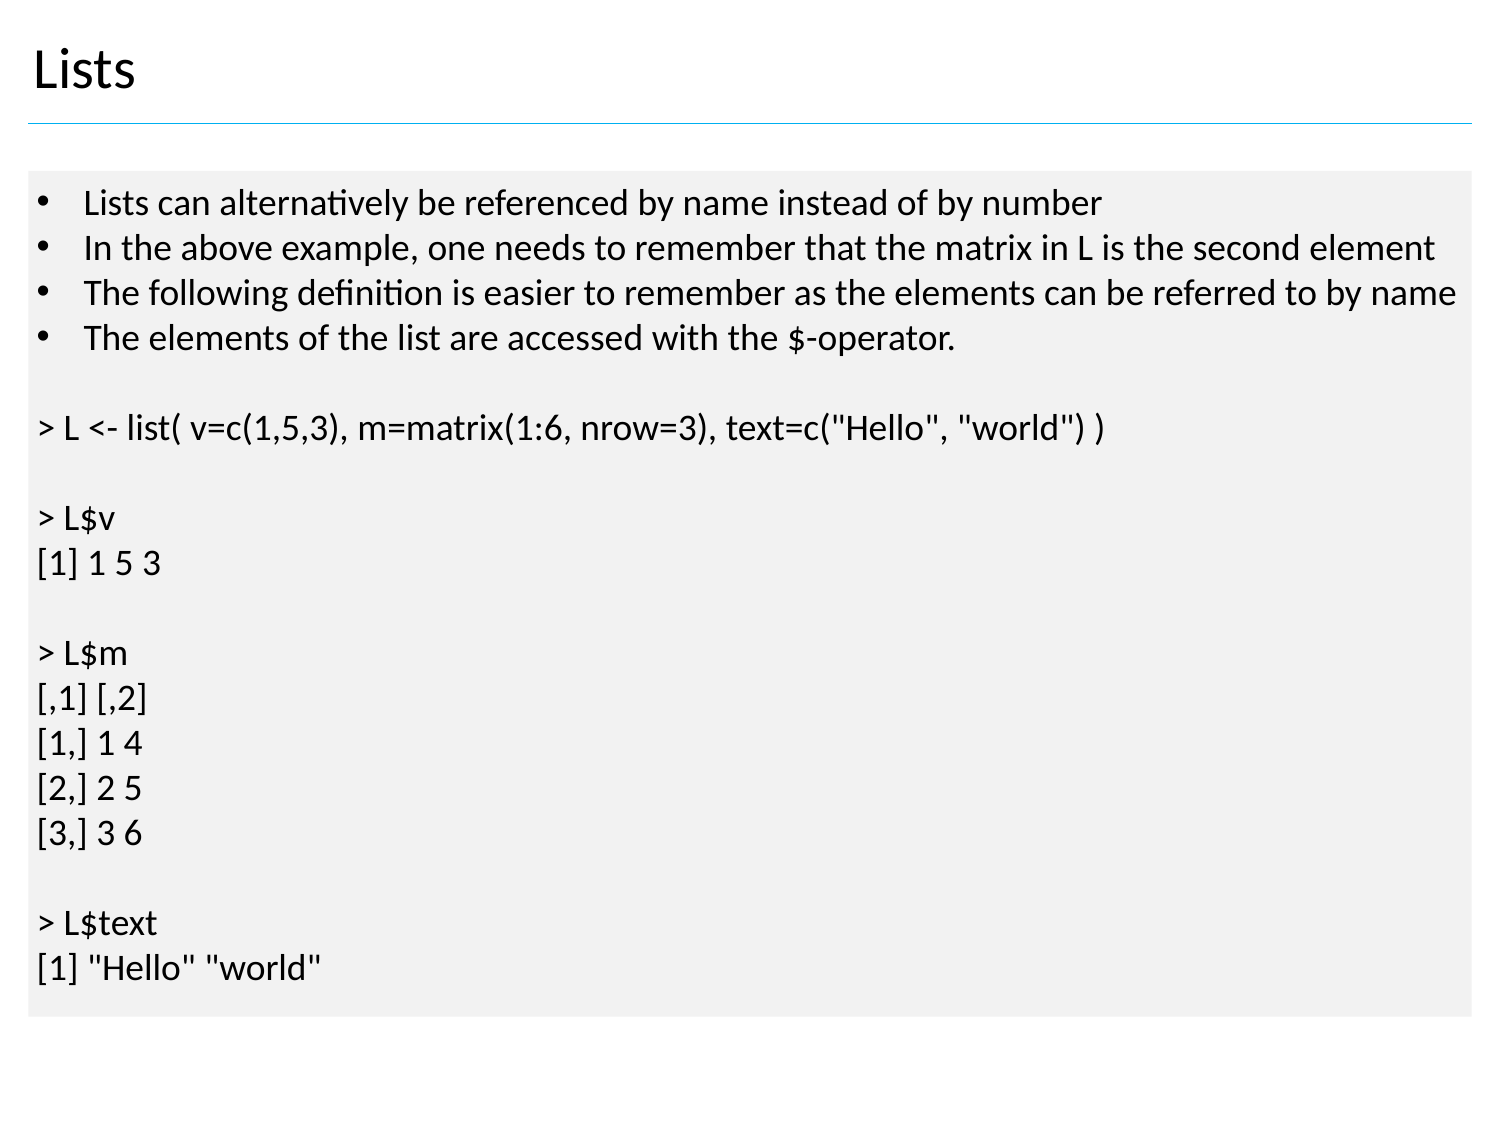

Lists

Lists can alternatively be referenced by name instead of by number
In the above example, one needs to remember that the matrix in L is the second element
The following definition is easier to remember as the elements can be referred to by name
The elements of the list are accessed with the $-operator.

> L <- list( v=c(1,5,3), m=matrix(1:6, nrow=3), text=c("Hello", "world") )

> L$v
[1] 1 5 3

> L$m
[,1] [,2]
[1,] 1 4
[2,] 2 5
[3,] 3 6

> L$text
[1] "Hello" "world"